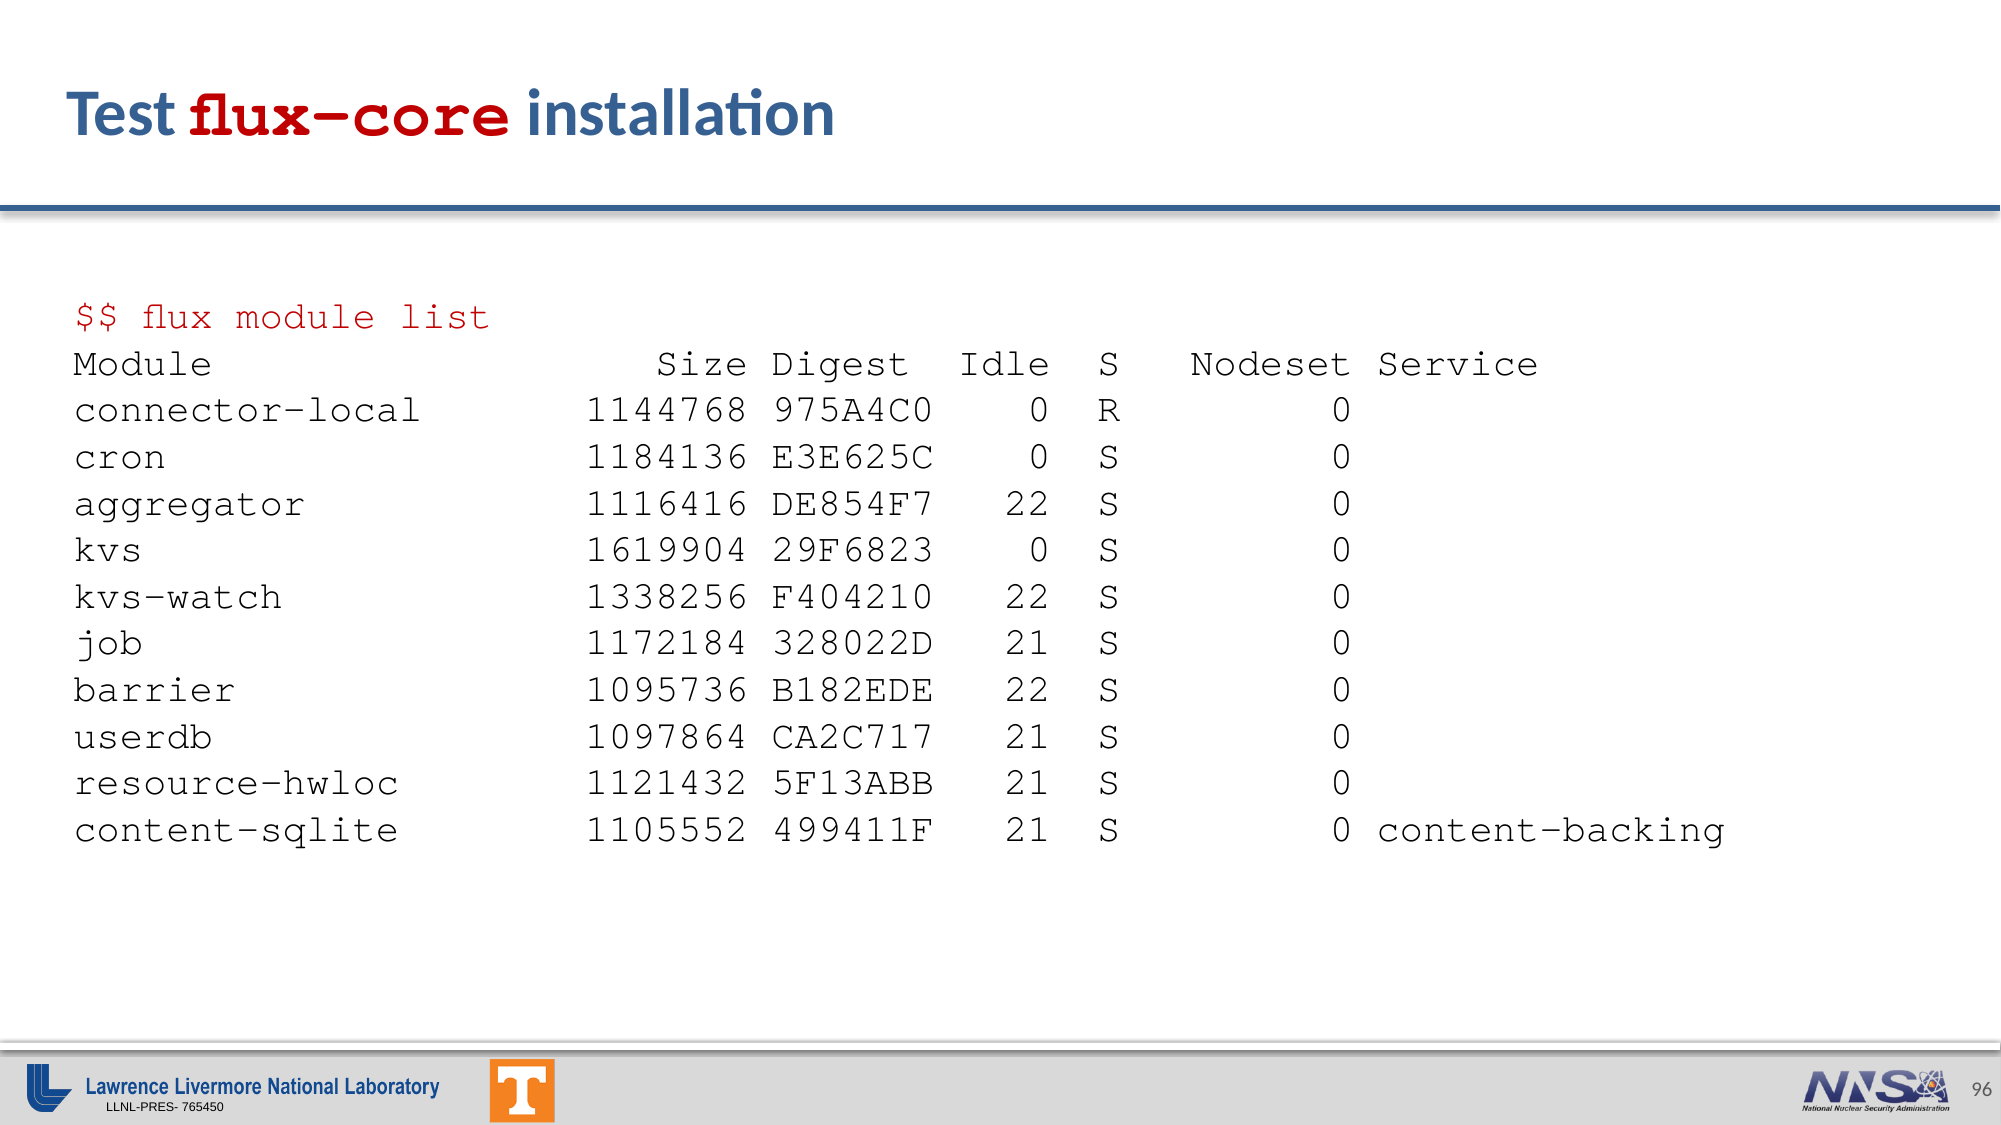

# Test flux-core installation
$$ flux module list
Module                   Size Digest  Idle  S   Nodeset Service
connector-local       1144768 975A4C0    0  R         0
cron                  1184136 E3E625C    0  S         0
aggregator            1116416 DE854F7   22  S         0
kvs                   1619904 29F6823    0  S         0
kvs-watch             1338256 F404210   22  S         0
job                   1172184 328022D   21  S         0
barrier               1095736 B182EDE   22  S         0
userdb                1097864 CA2C717   21  S         0
resource-hwloc        1121432 5F13ABB   21  S         0
content-sqlite        1105552 499411F   21  S         0 content-backing